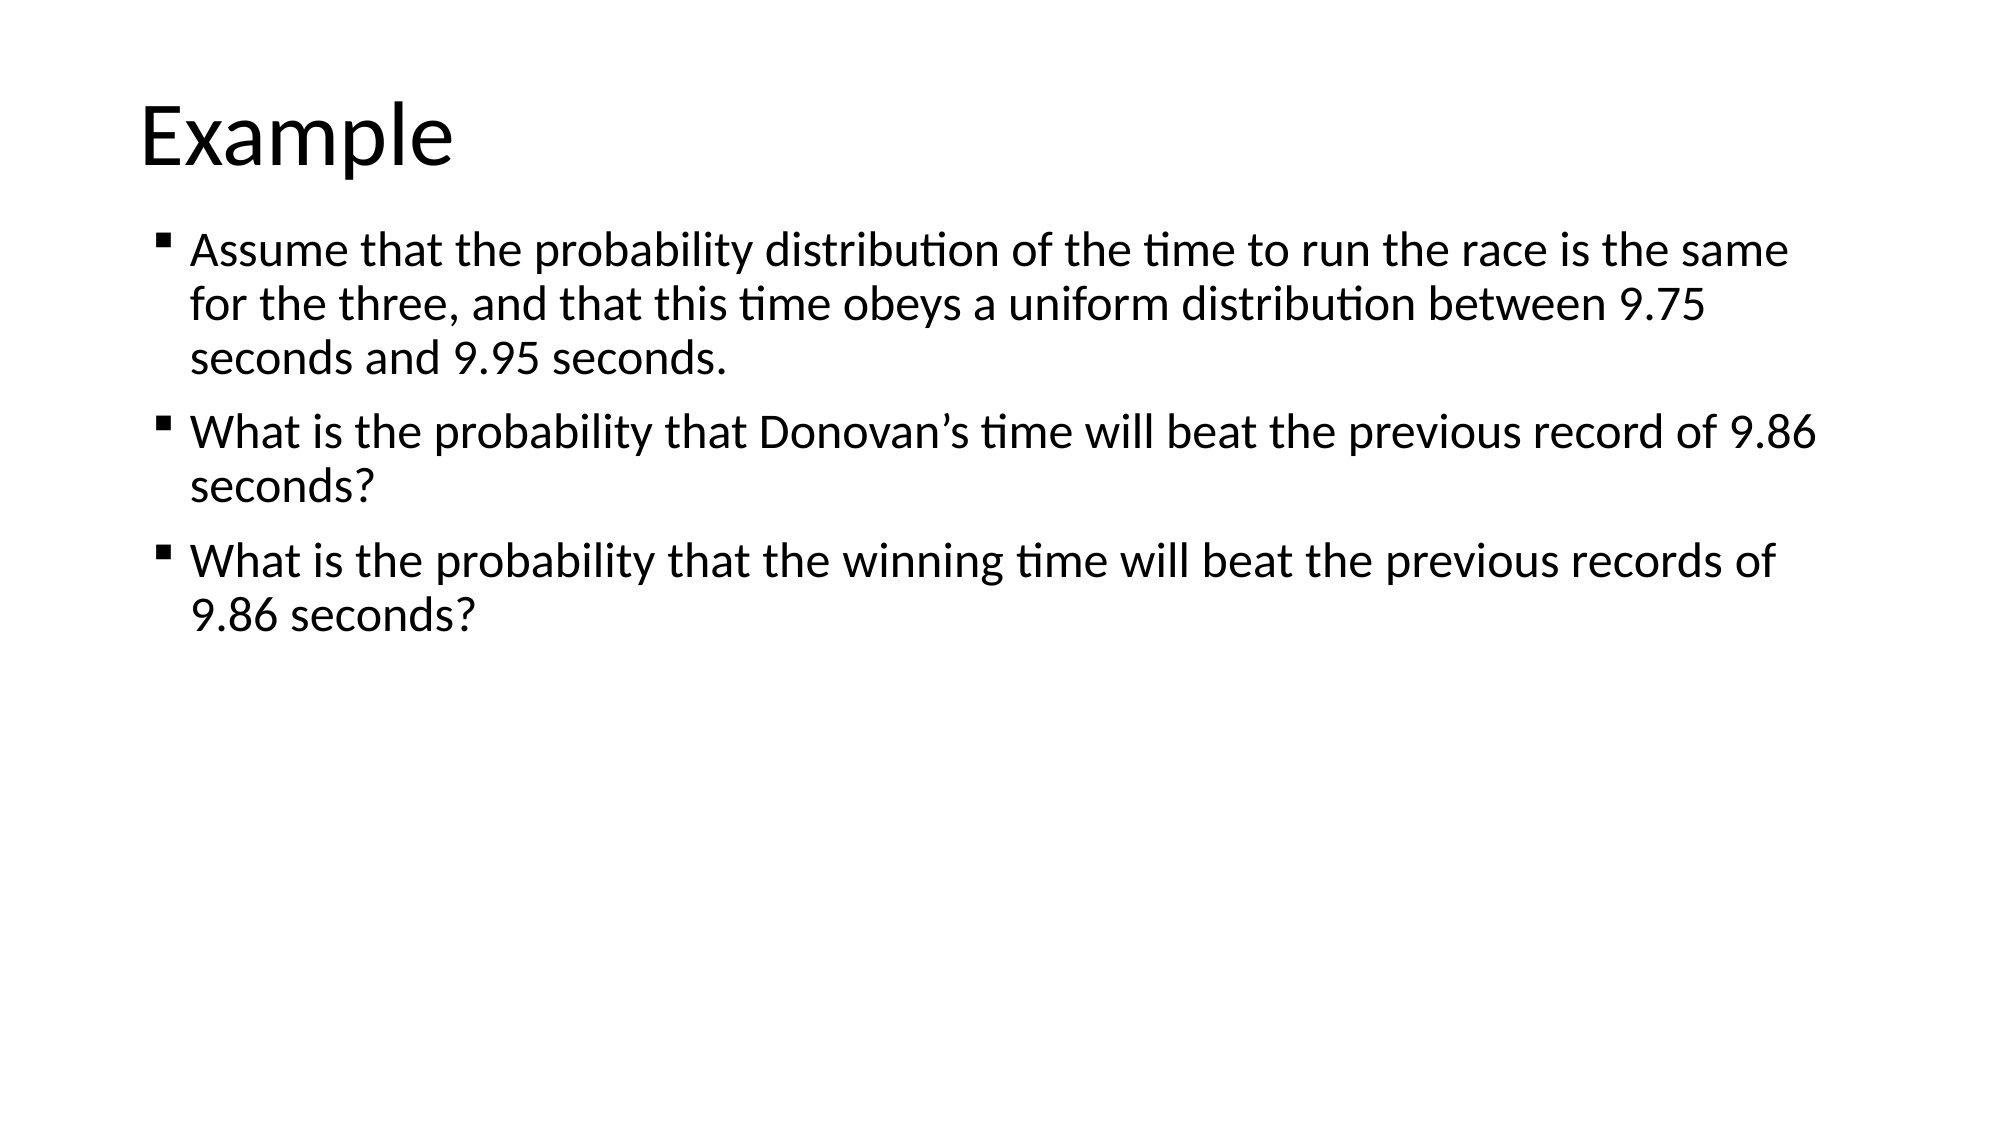

# Example
Assume that the probability distribution of the time to run the race is the same for the three, and that this time obeys a uniform distribution between 9.75 seconds and 9.95 seconds.
What is the probability that Donovan’s time will beat the previous record of 9.86 seconds?
What is the probability that the winning time will beat the previous records of 9.86 seconds?